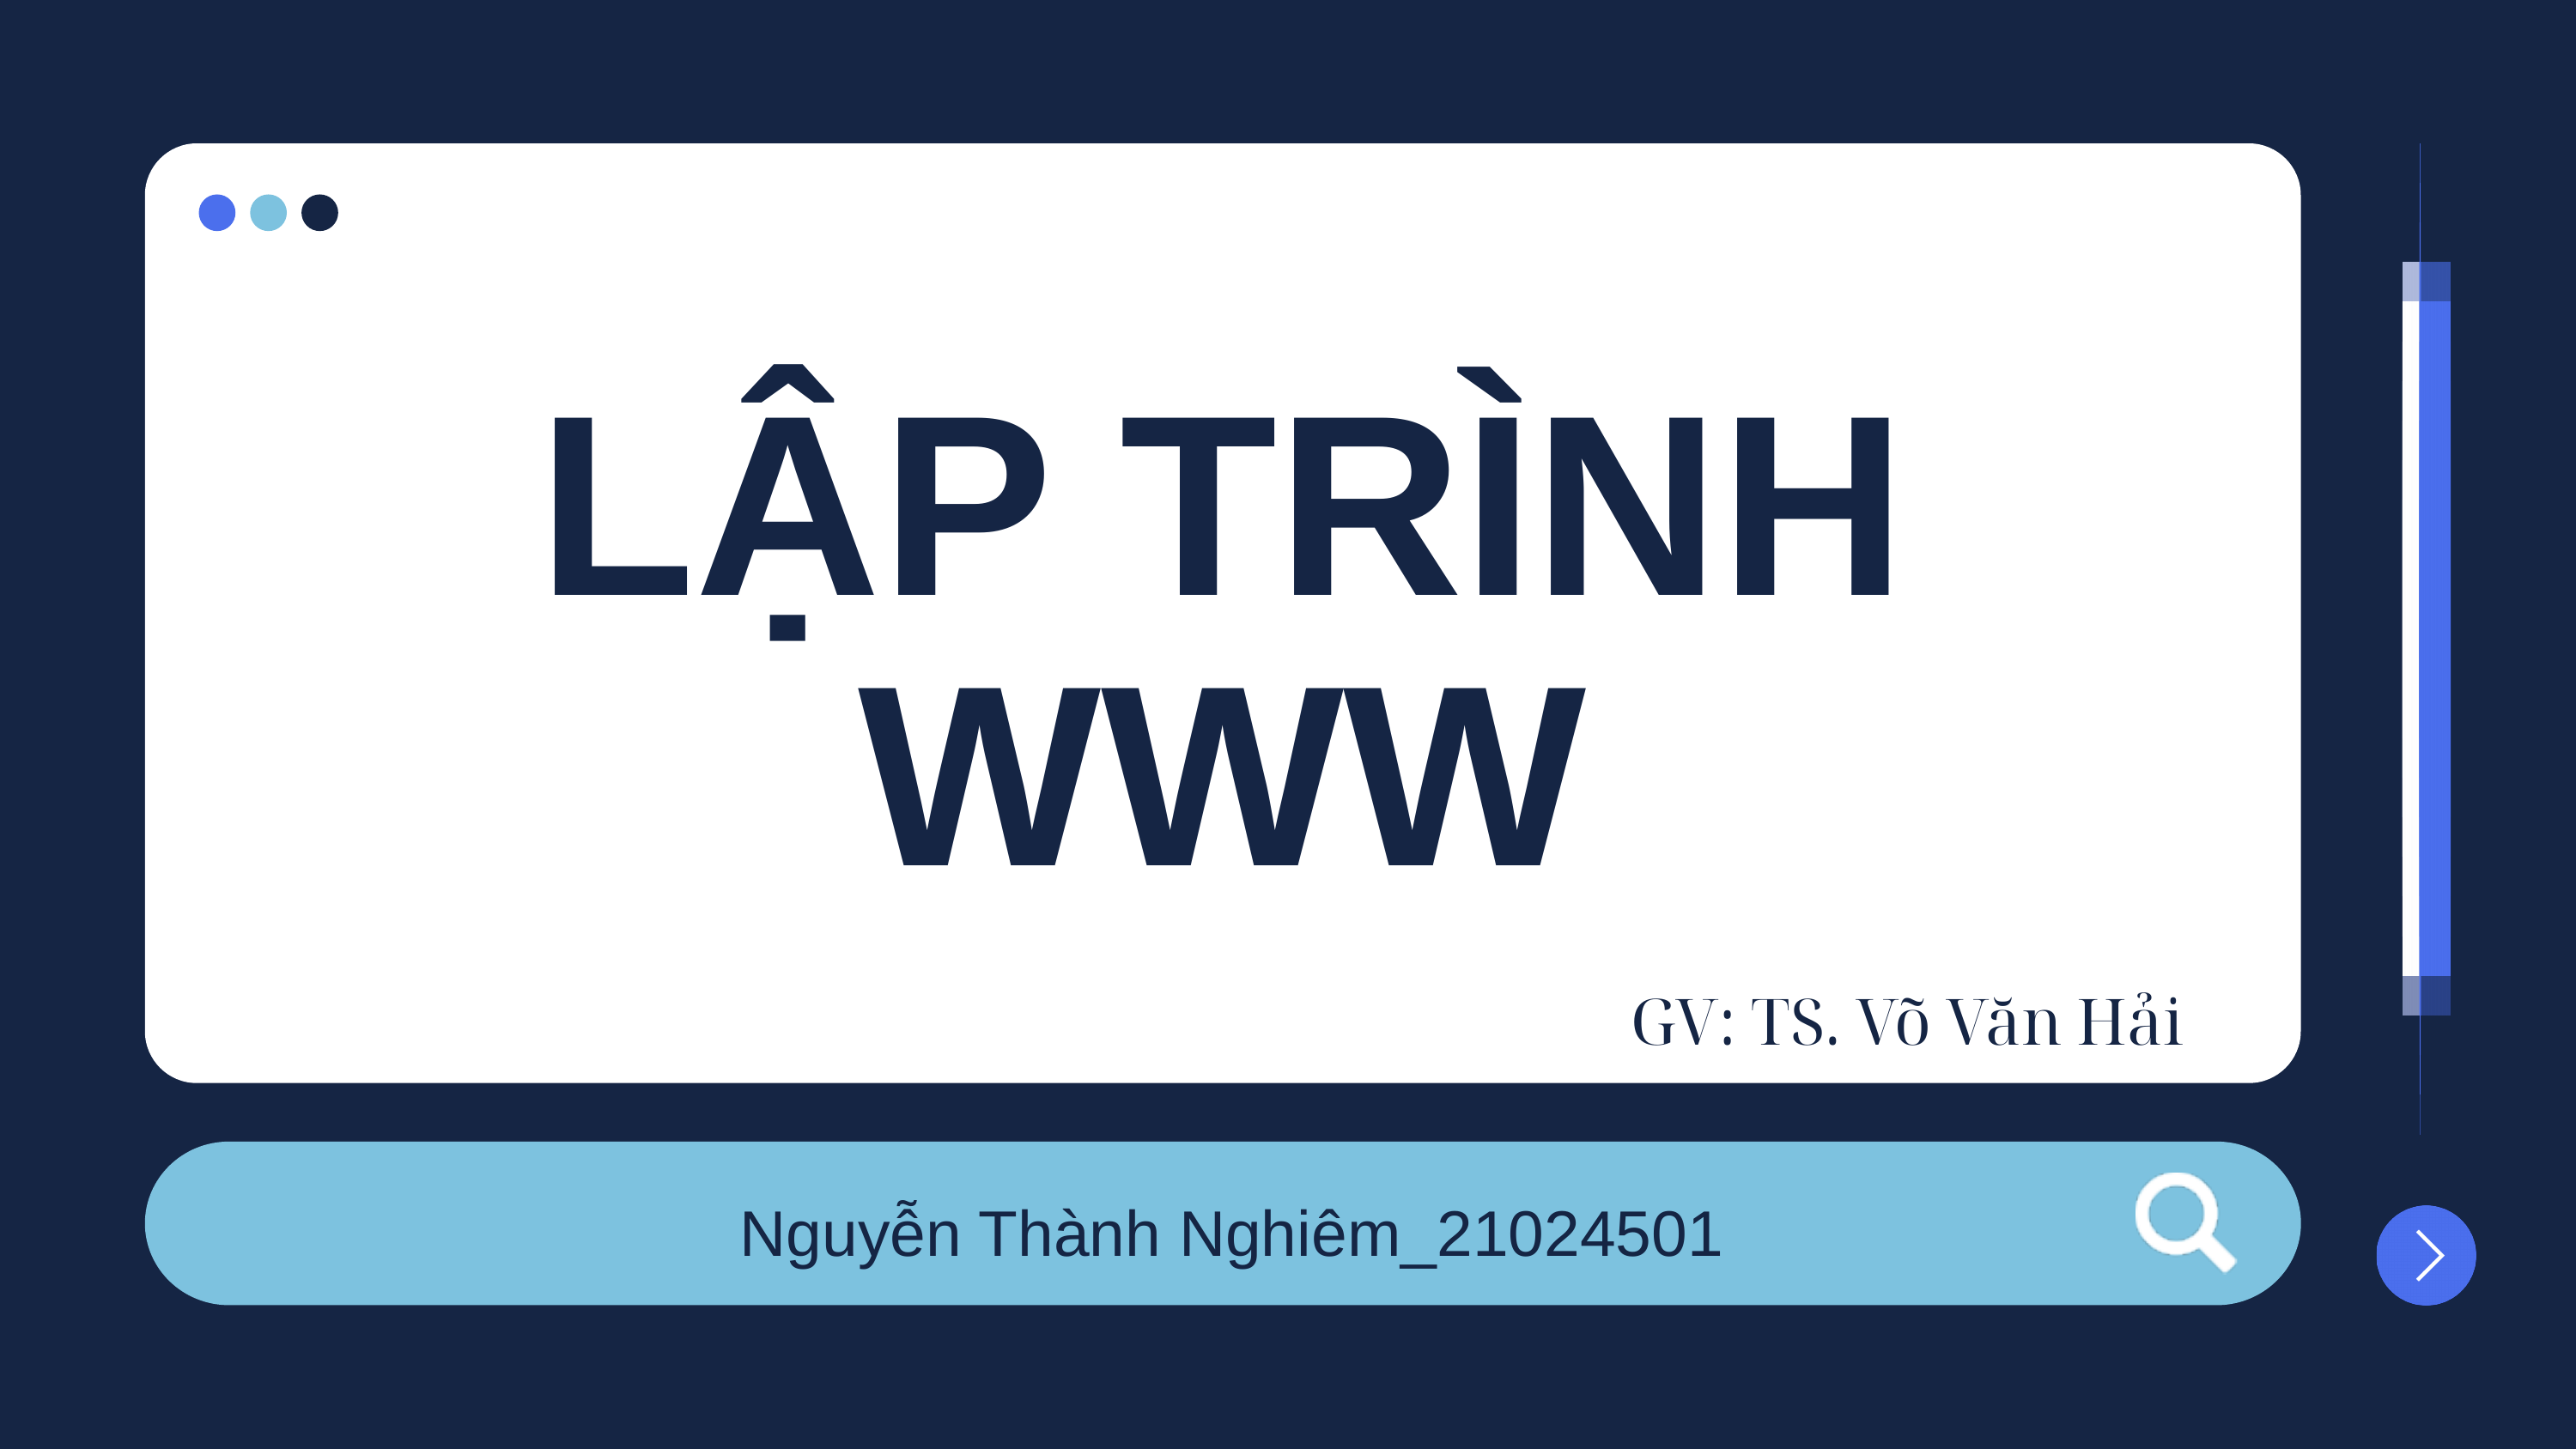

LẬP TRÌNH WWW

GV: TS. Võ Văn Hải

Nguyễn Thành Nghiêm_21024501